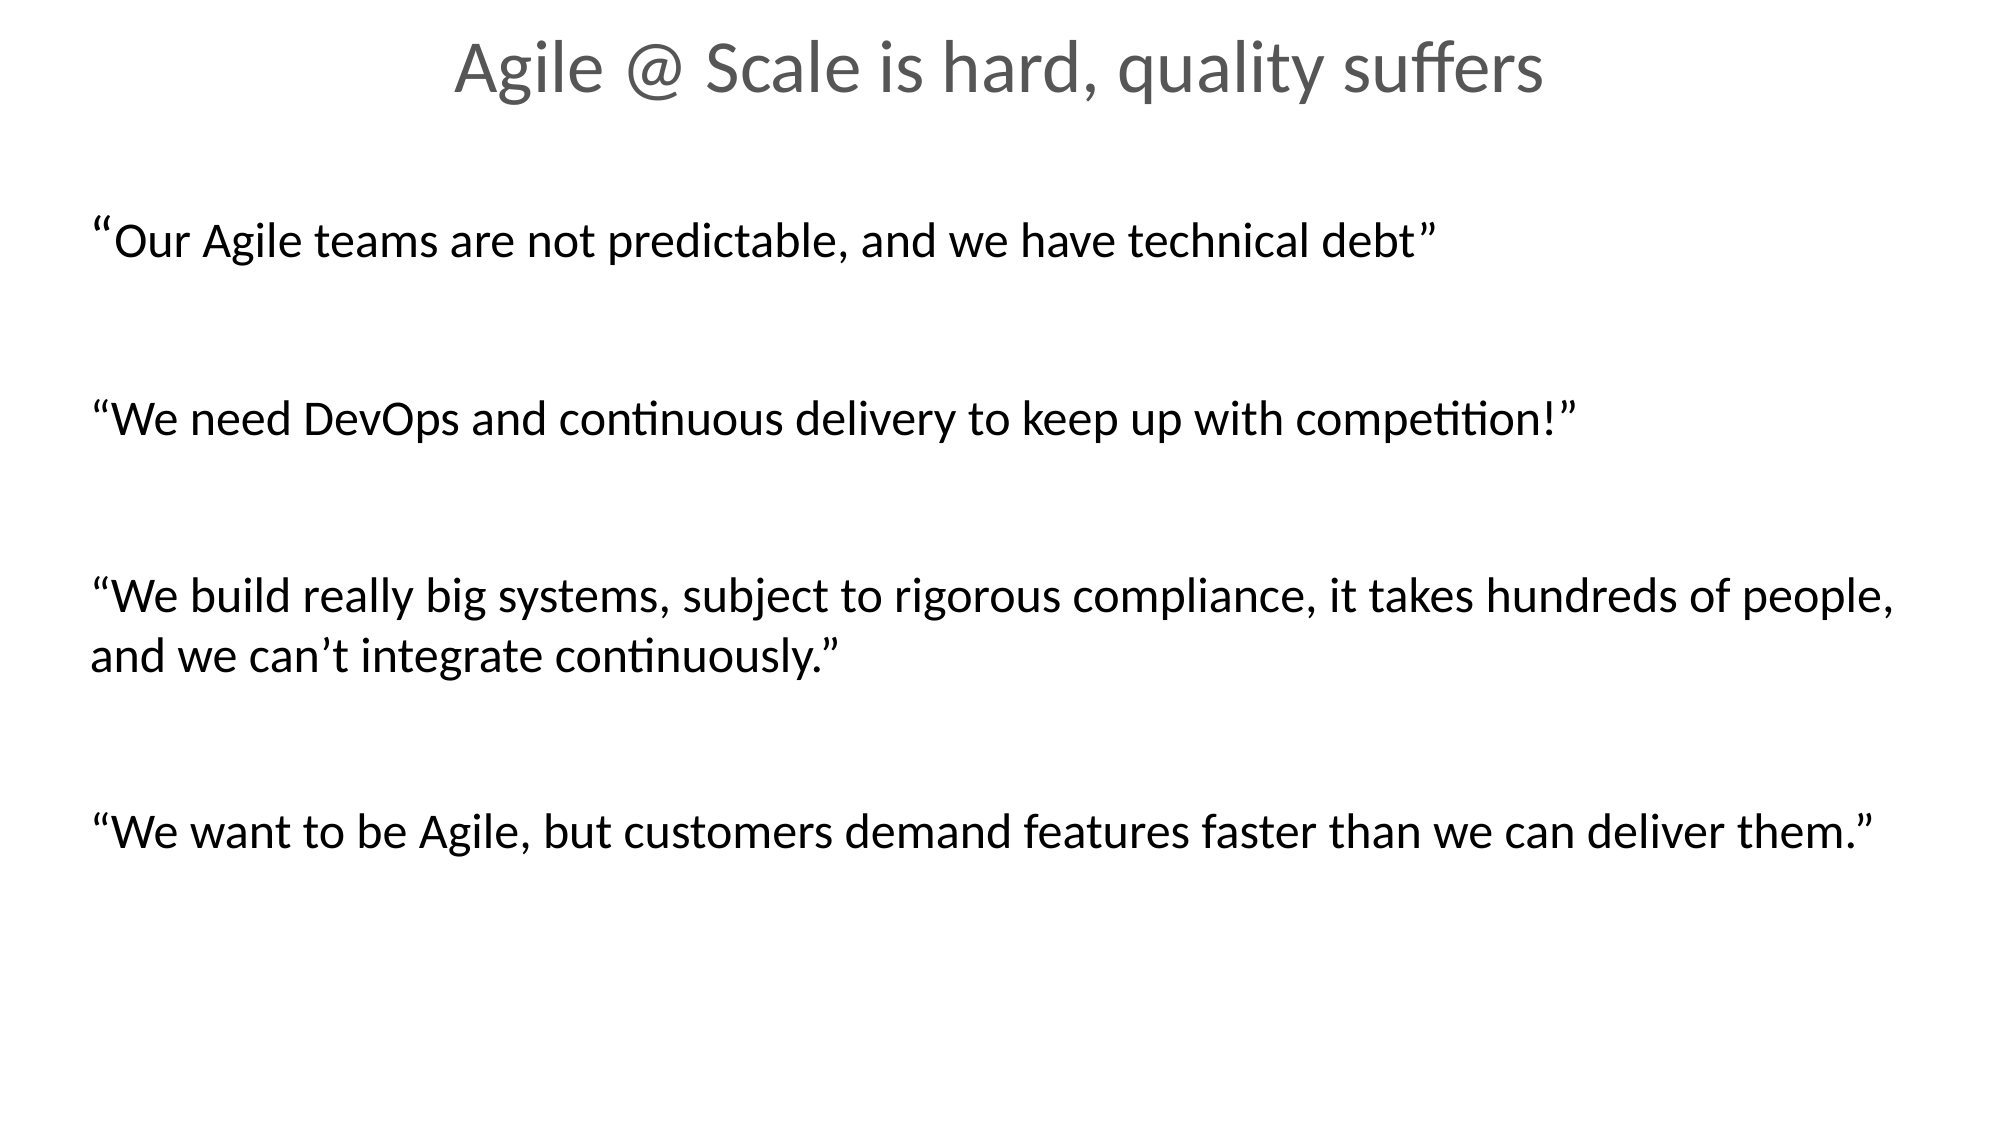

# Agile @ Scale is hard, quality suffers
“Our Agile teams are not predictable, and we have technical debt”

“We need DevOps and continuous delivery to keep up with competition!”

“We build really big systems, subject to rigorous compliance, it takes hundreds of people, and we can’t integrate continuously.”

“We want to be Agile, but customers demand features faster than we can deliver them.”